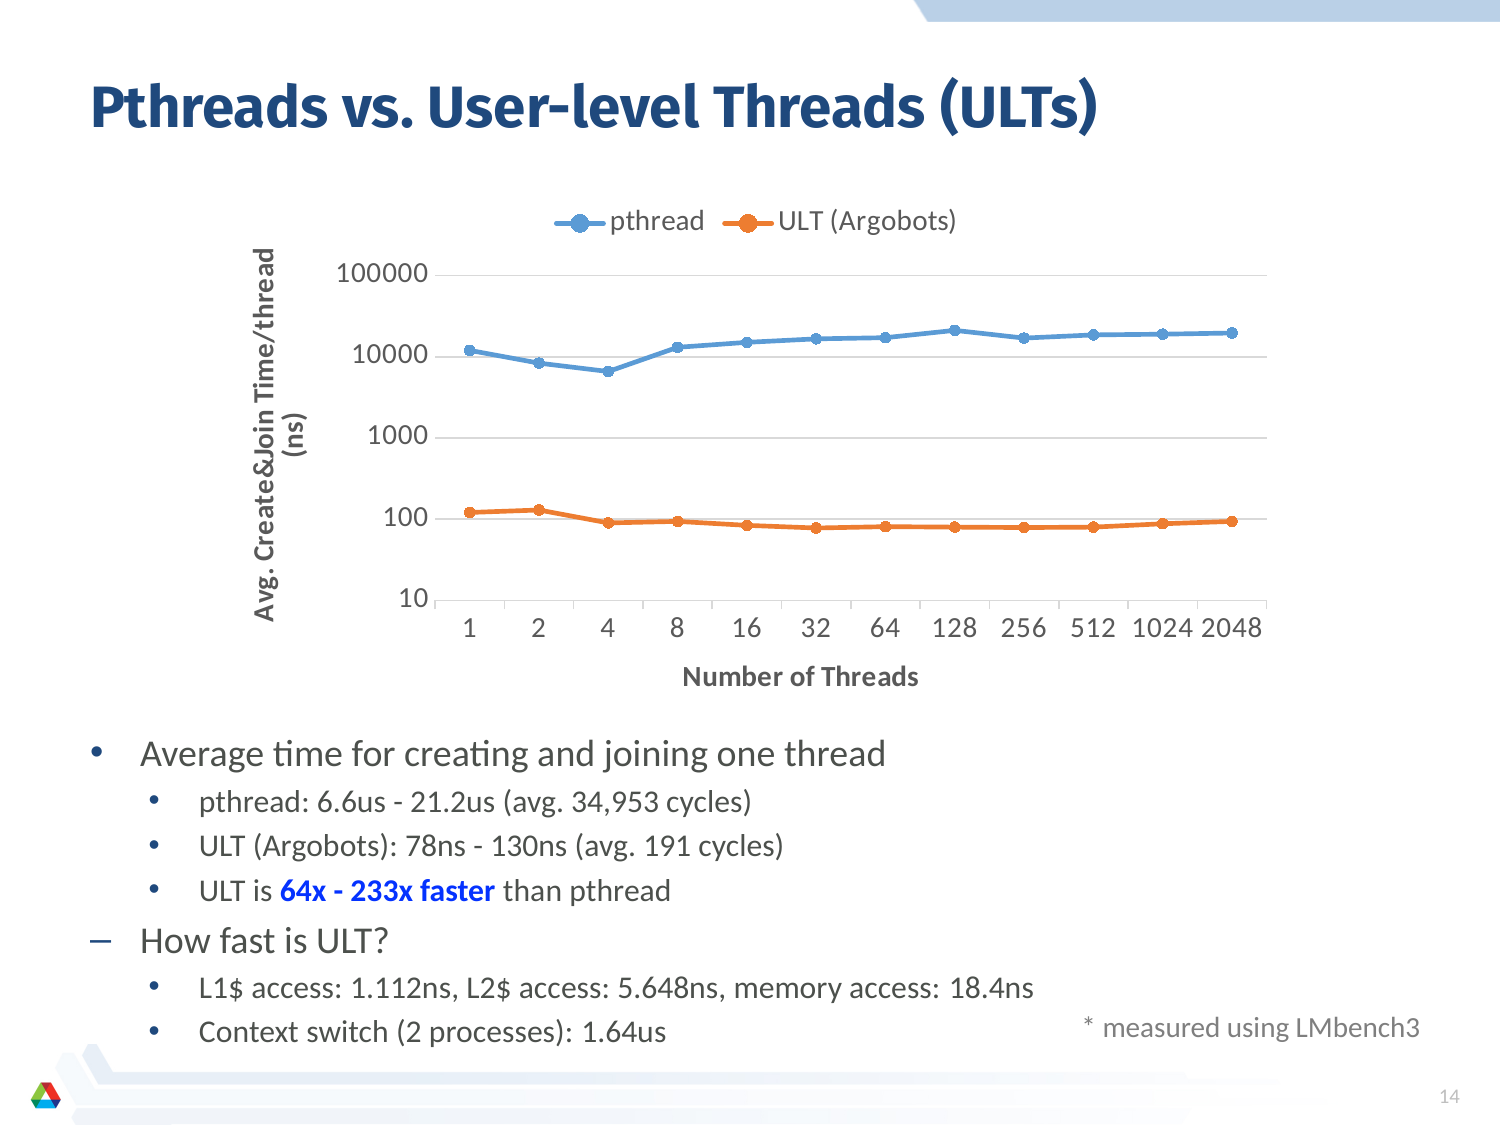

# Pthreads vs. User-level Threads (ULTs)

### Chart

| Category | pthread | ULT (Argobots) |
|---|---|---|
| 1.0 | 12023.0 | 121.0 |
| 2.0 | 8373.0 | 130.0 |
| 4.0 | 6600.0 | 90.00000000000001 |
| 8.0 | 13118.0 | 94.0 |
| 16.0 | 15085.0 | 84.00000000000001 |
| 32.0 | 16665.0 | 78.0 |
| 64.0 | 17210.0 | 81.0 |
| 128.0 | 21182.0 | 80.0 |
| 256.0 | 17016.0 | 79.0 |
| 512.0 | 18641.0 | 80.0 |
| 1024.0 | 19027.0 | 88.0 |
| 2048.0 | 19661.0 | 94.0 |
Average time for creating and joining one thread
pthread: 6.6us - 21.2us (avg. 34,953 cycles)
ULT (Argobots): 78ns - 130ns (avg. 191 cycles)
ULT is 64x - 233x faster than pthread
How fast is ULT?
L1$ access: 1.112ns, L2$ access: 5.648ns, memory access: 18.4ns
Context switch (2 processes): 1.64us

* measured using LMbench3
14